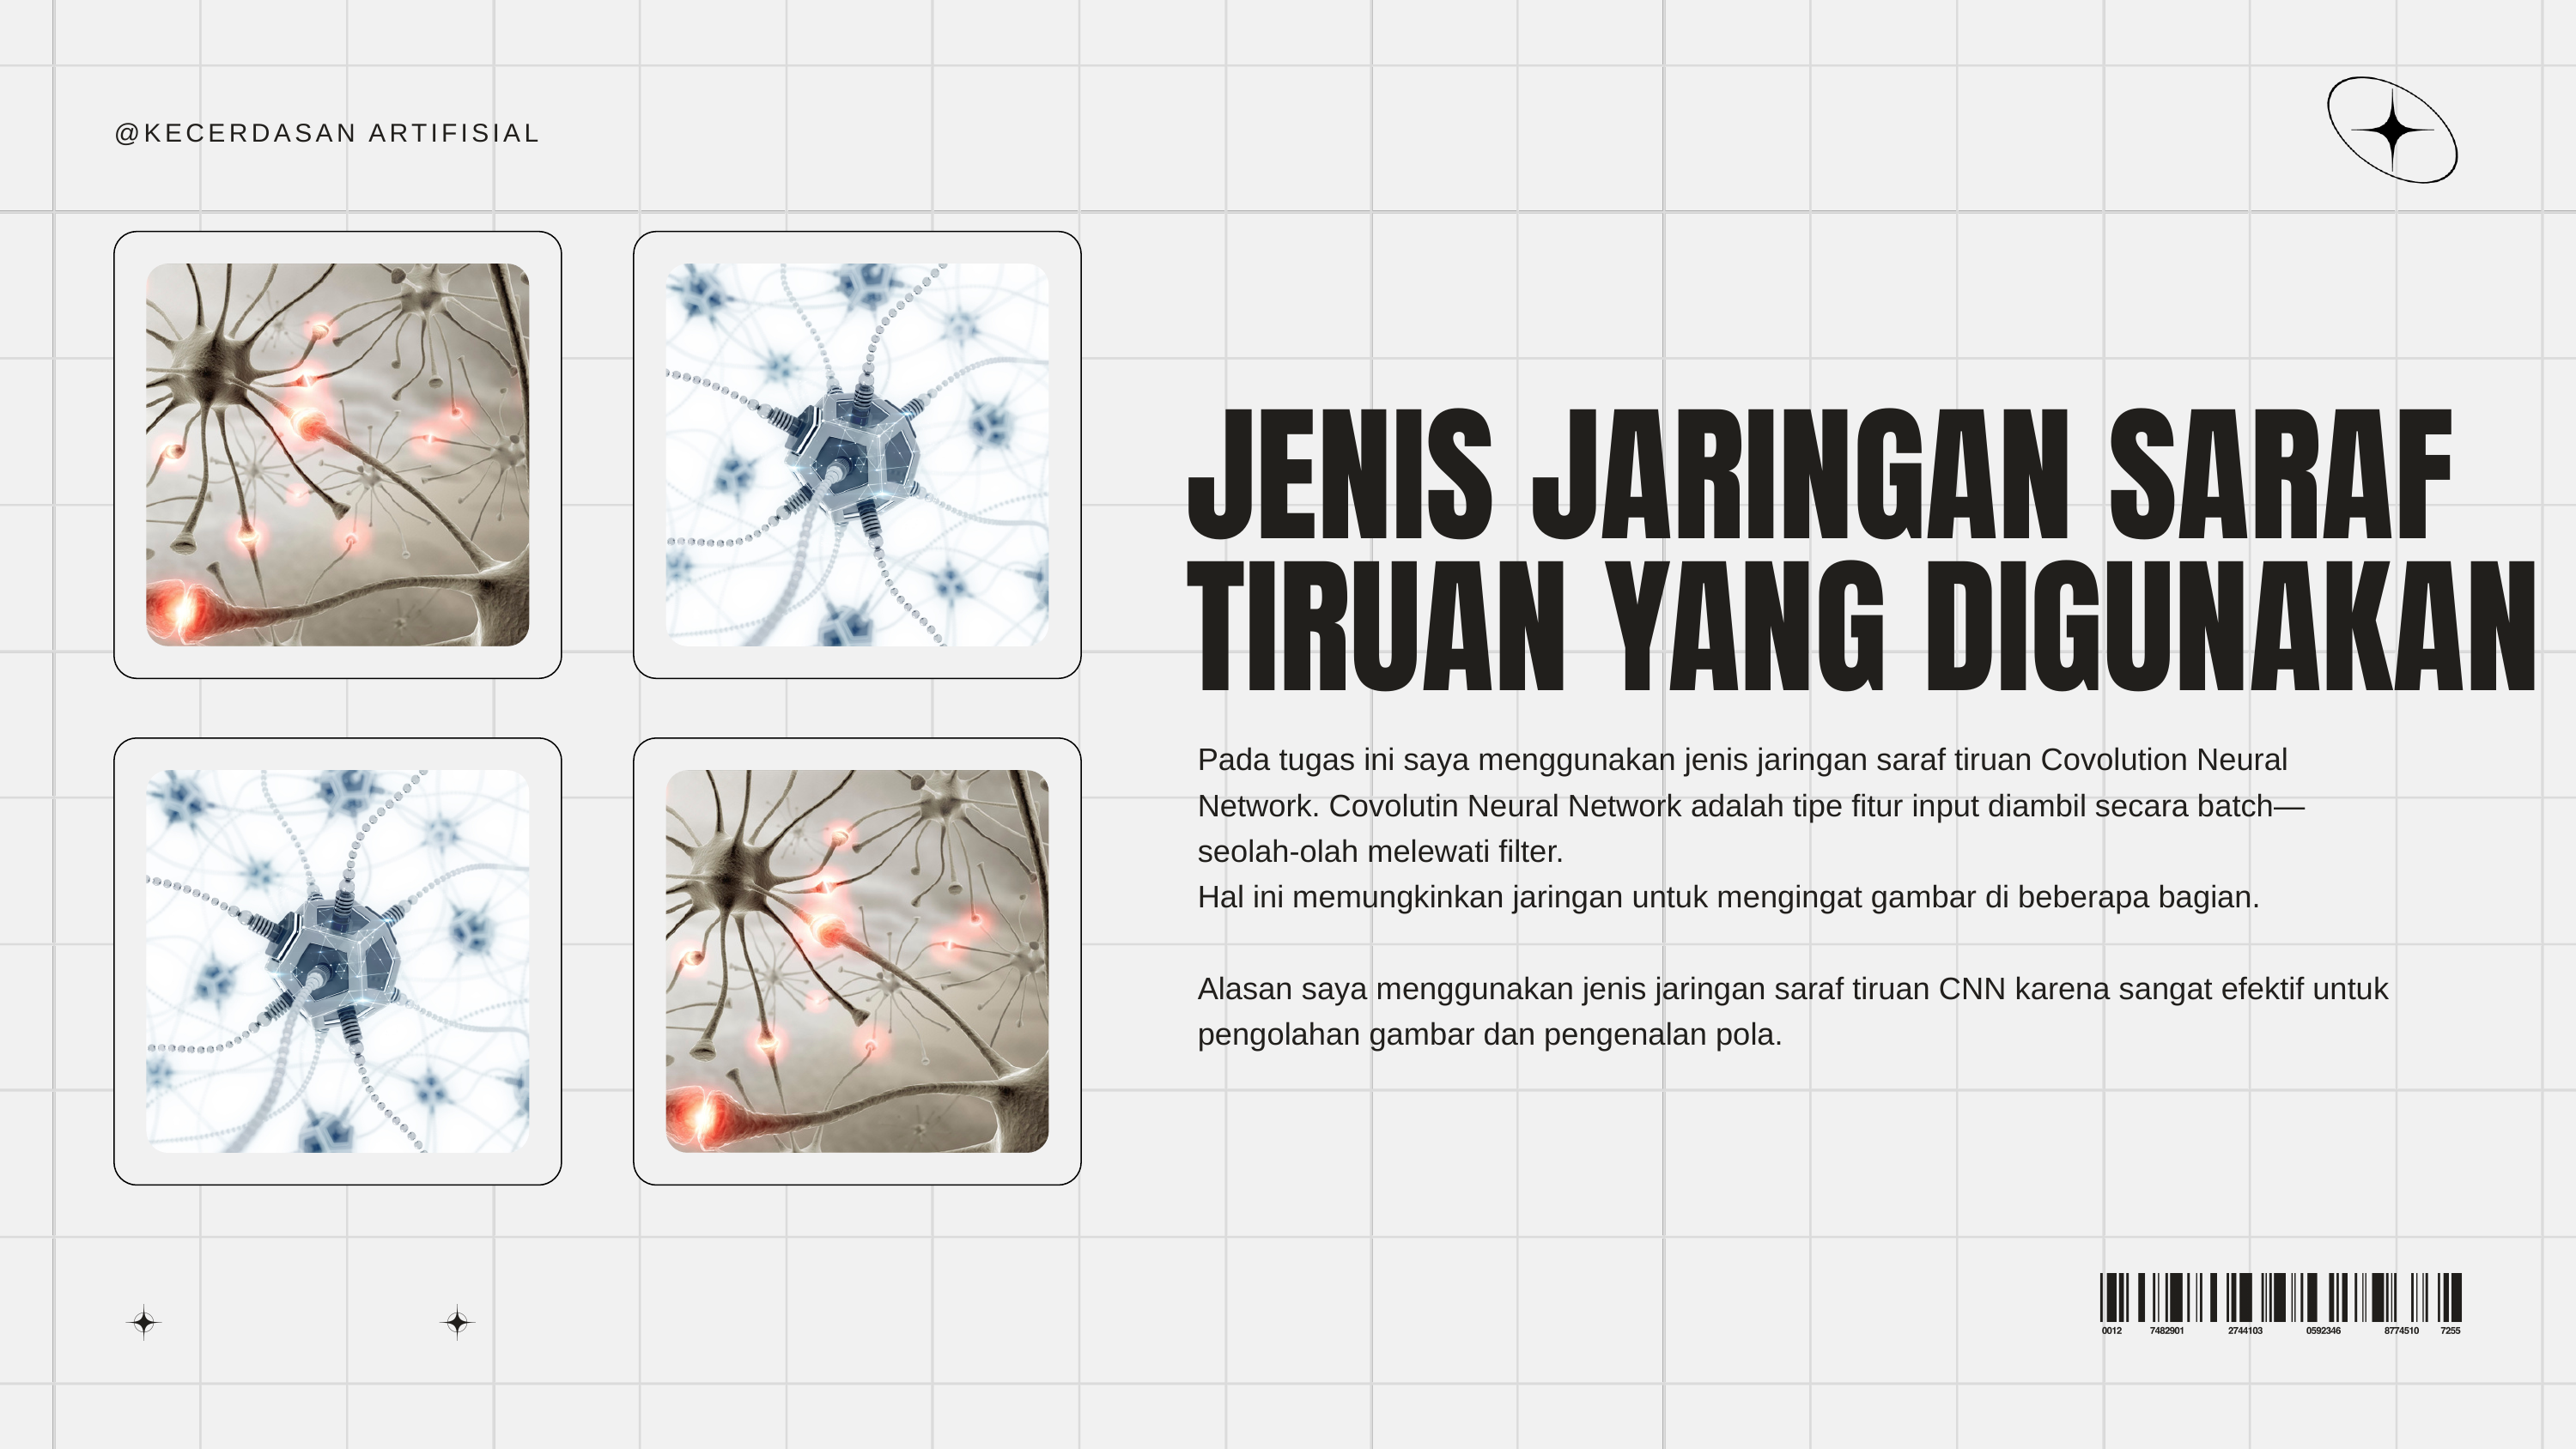

@KECERDASAN ARTIFISIAL

JENIS JARINGAN SARAF TIRUAN YANG DIGUNAKAN
Pada tugas ini saya menggunakan jenis jaringan saraf tiruan Covolution Neural Network. Covolutin Neural Network adalah tipe fitur input diambil secara batch—seolah-olah melewati filter.
Hal ini memungkinkan jaringan untuk mengingat gambar di beberapa bagian.

Alasan saya menggunakan jenis jaringan saraf tiruan CNN karena sangat efektif untuk pengolahan gambar dan pengenalan pola.